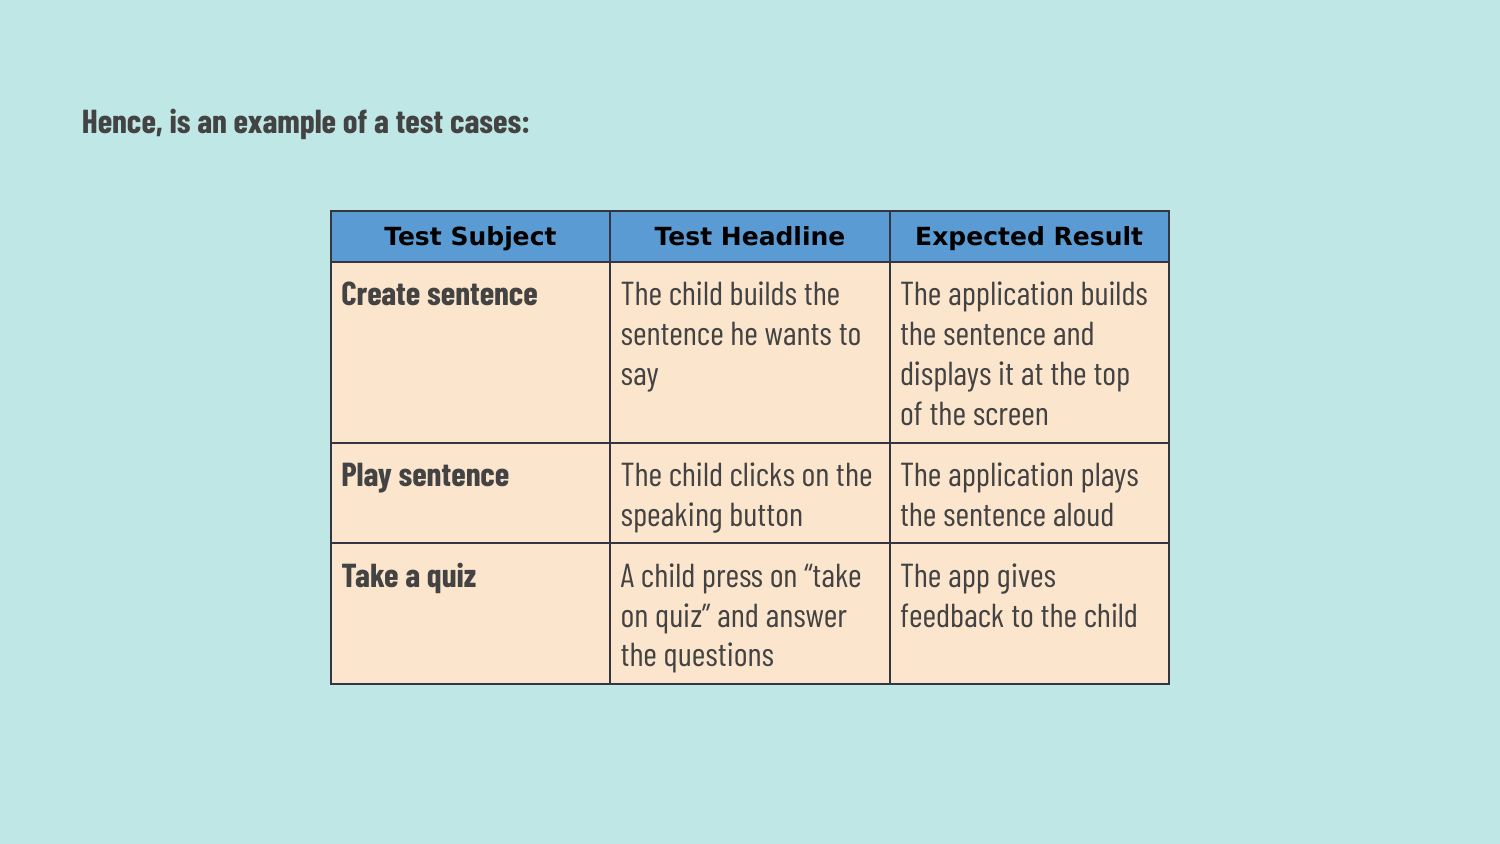

Hence, is an example of a test cases:

| Test Subject | Test Headline | Expected Result |
| --- | --- | --- |
| Create sentence | The child builds the sentence he wants to say | The application builds the sentence and displays it at the top of the screen |
| Play sentence | The child clicks on the speaking button | The application plays the sentence aloud |
| Take a quiz | A child press on “take on quiz” and answer the questions | The app gives feedback to the child |